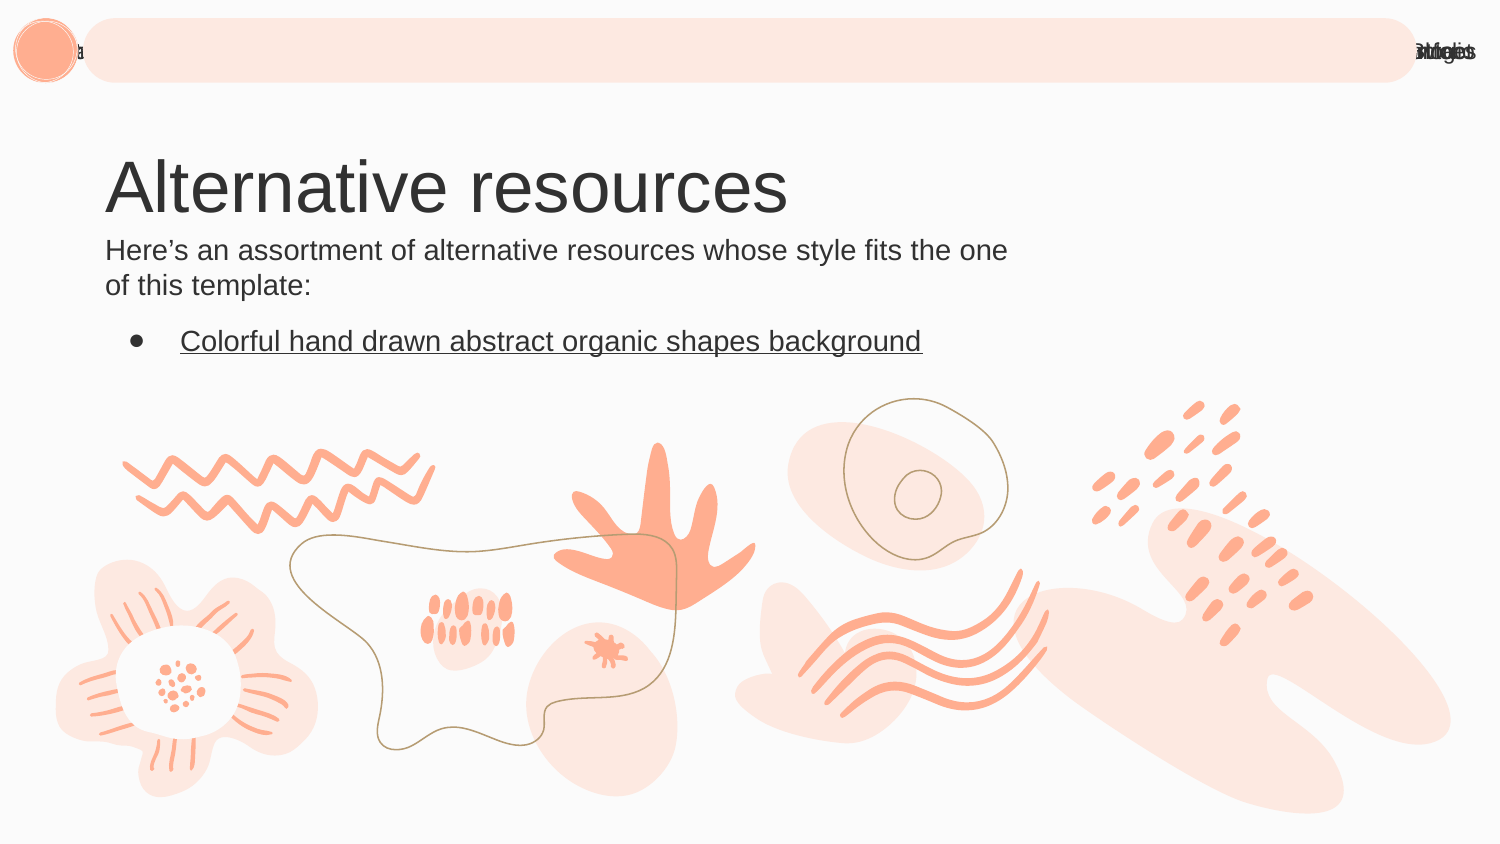

Company name
About us
Home
Blog
Services
Portfolio
Contact
# Alternative resources
Here’s an assortment of alternative resources whose style fits the one of this template:
Colorful hand drawn abstract organic shapes background